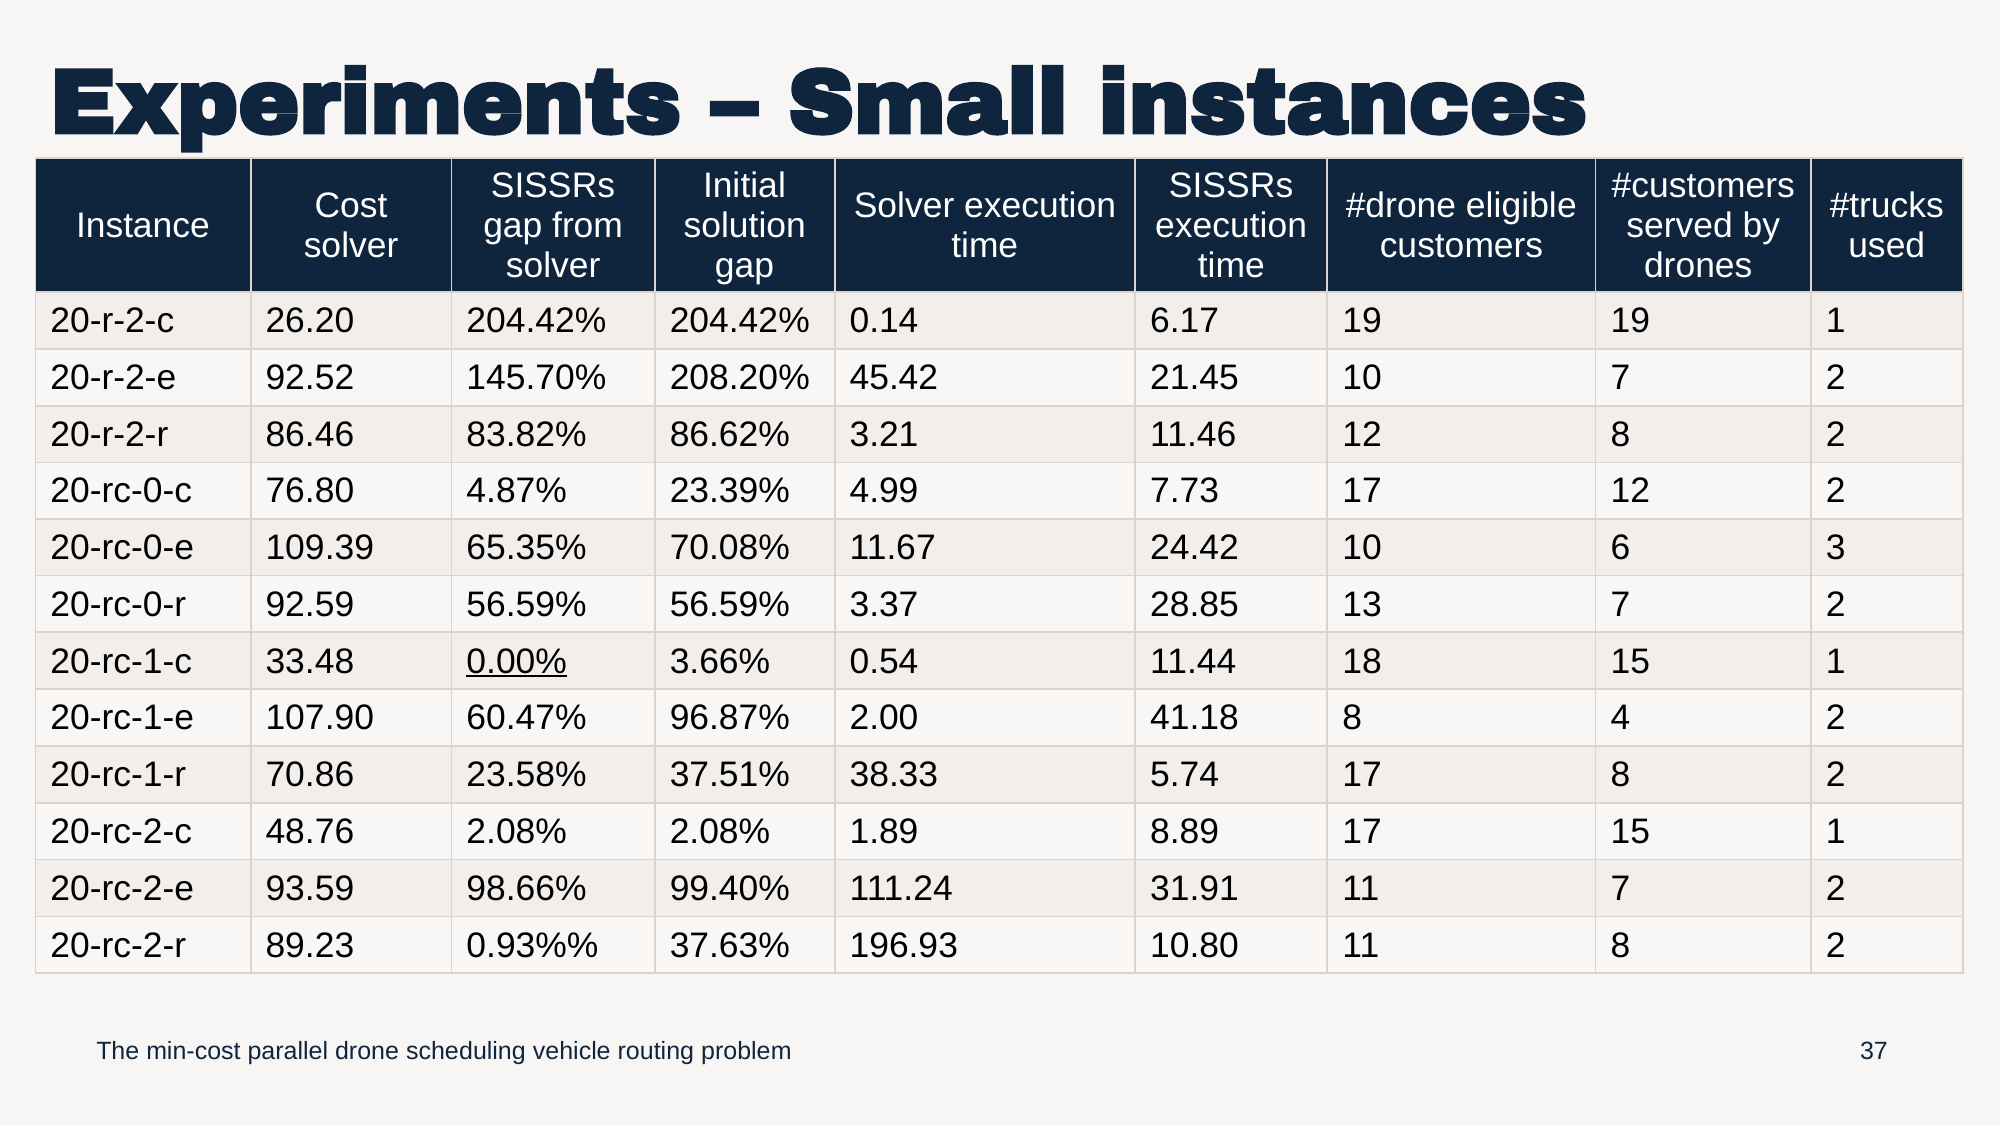

Experiments – Small instances
| Instance | Cost solver | SISSRs gap from solver | Initial solution gap | Solver execution time | SISSRs execution time | #drone eligible customers | #customers served by drones | #trucks used |
| --- | --- | --- | --- | --- | --- | --- | --- | --- |
| 20-r-2-c | 26.20 | 204.42% | 204.42% | 0.14 | 6.17 | 19 | 19 | 1 |
| 20-r-2-e | 92.52 | 145.70% | 208.20% | 45.42 | 21.45 | 10 | 7 | 2 |
| 20-r-2-r | 86.46 | 83.82% | 86.62% | 3.21 | 11.46 | 12 | 8 | 2 |
| 20-rc-0-c | 76.80 | 4.87% | 23.39% | 4.99 | 7.73 | 17 | 12 | 2 |
| 20-rc-0-e | 109.39 | 65.35% | 70.08% | 11.67 | 24.42 | 10 | 6 | 3 |
| 20-rc-0-r | 92.59 | 56.59% | 56.59% | 3.37 | 28.85 | 13 | 7 | 2 |
| 20-rc-1-c | 33.48 | 0.00% | 3.66% | 0.54 | 11.44 | 18 | 15 | 1 |
| 20-rc-1-e | 107.90 | 60.47% | 96.87% | 2.00 | 41.18 | 8 | 4 | 2 |
| 20-rc-1-r | 70.86 | 23.58% | 37.51% | 38.33 | 5.74 | 17 | 8 | 2 |
| 20-rc-2-c | 48.76 | 2.08% | 2.08% | 1.89 | 8.89 | 17 | 15 | 1 |
| 20-rc-2-e | 93.59 | 98.66% | 99.40% | 111.24 | 31.91 | 11 | 7 | 2 |
| 20-rc-2-r | 89.23 | 0.93%% | 37.63% | 196.93 | 10.80 | 11 | 8 | 2 |
The min-cost parallel drone scheduling vehicle routing problem
37